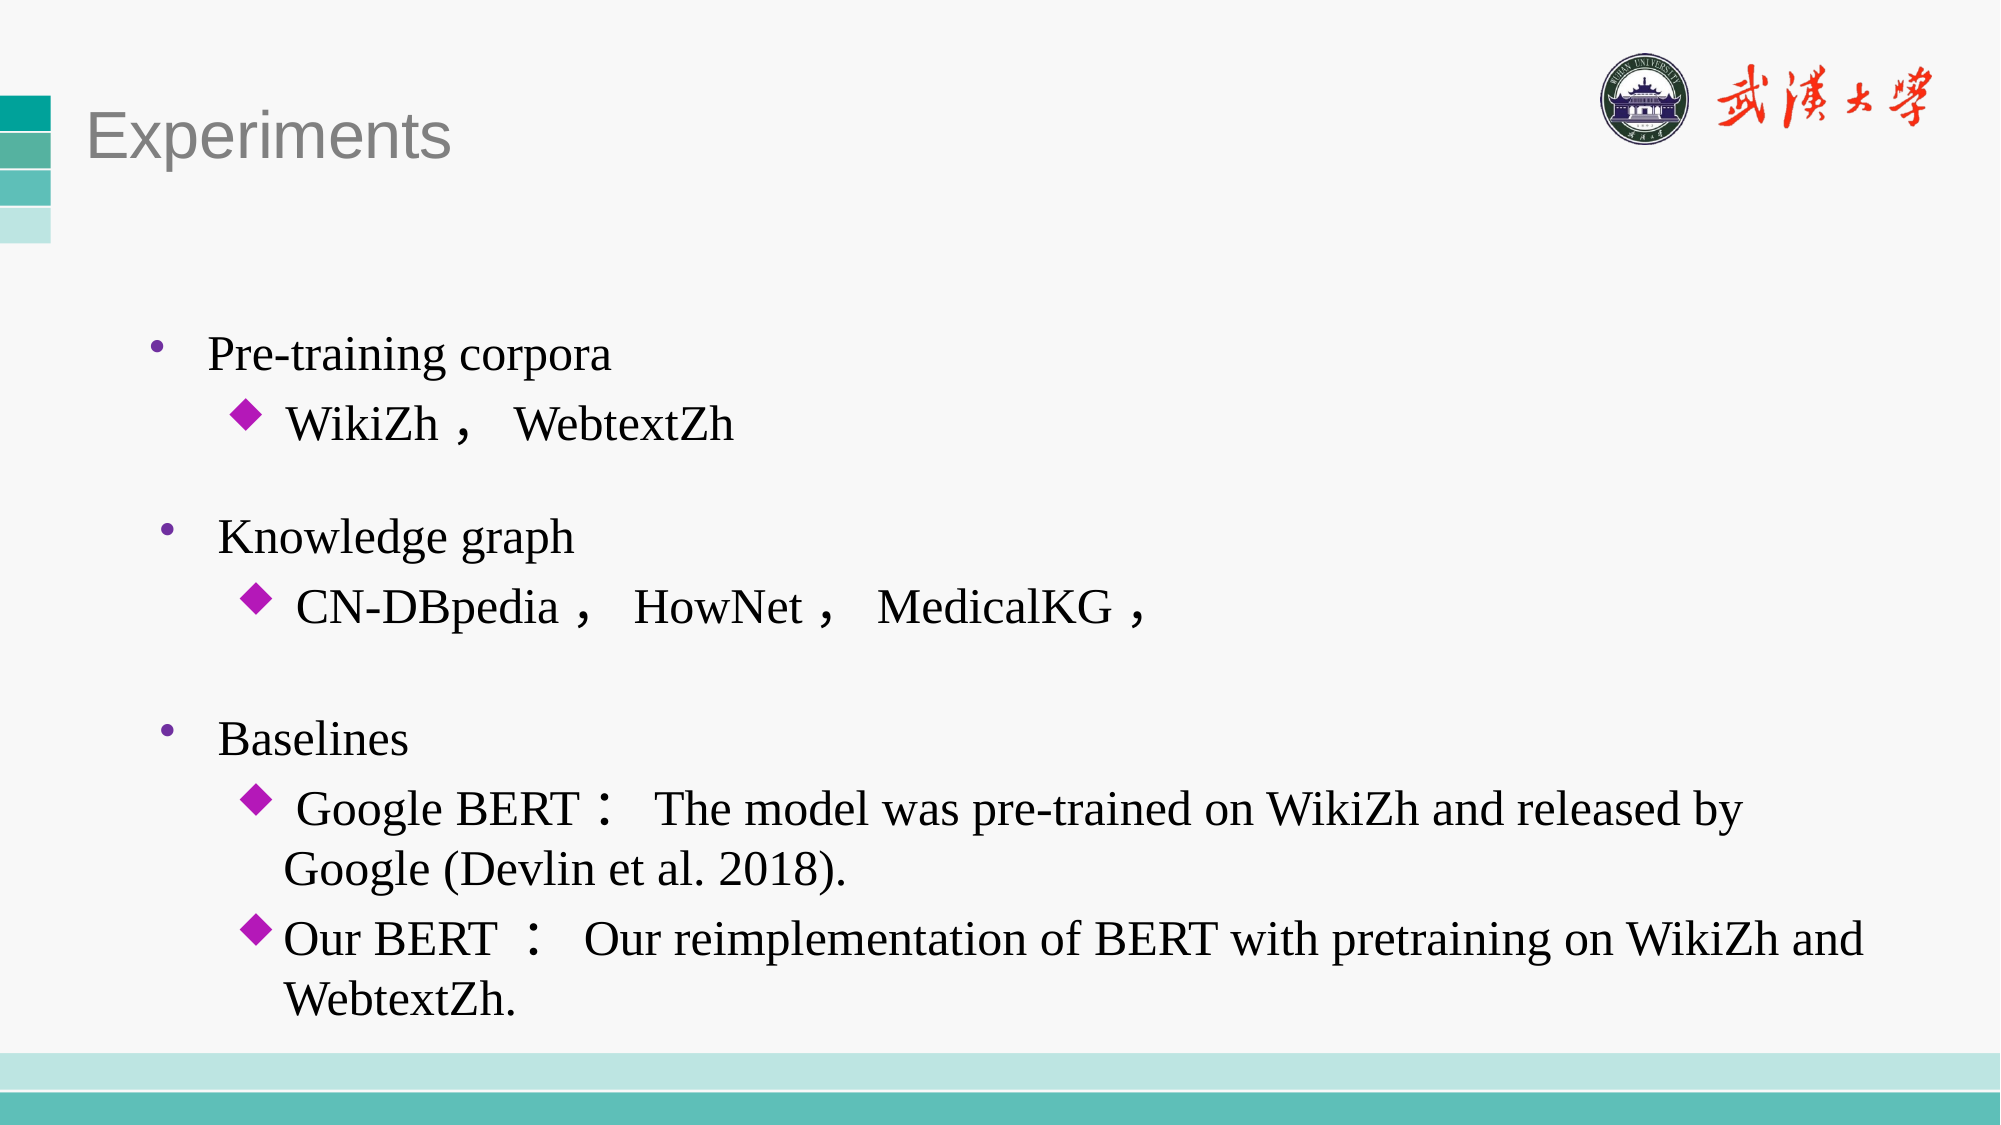

# Experiments

Pre-training corpora
 WikiZh，WebtextZh
Knowledge graph
 CN-DBpedia，HowNet，MedicalKG，
Baselines
 Google BERT：The model was pre-trained on WikiZh and released by Google (Devlin et al. 2018).
Our BERT ：Our reimplementation of BERT with pretraining on WikiZh and WebtextZh.
27